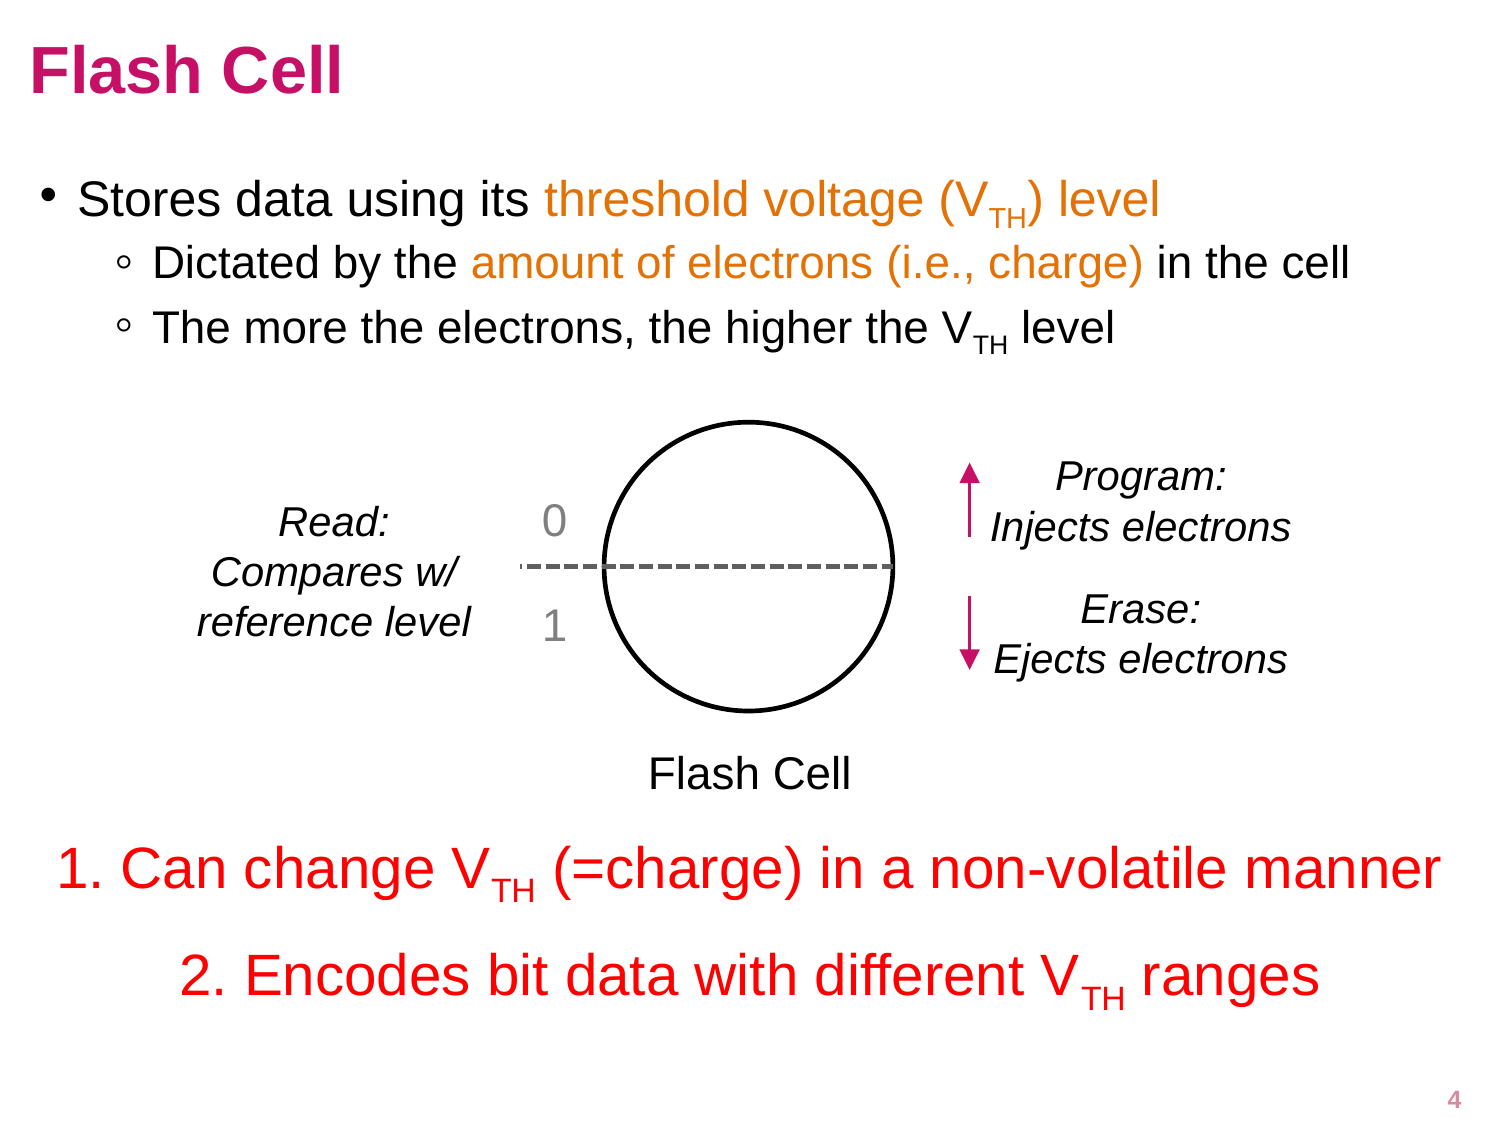

# Flash Cell
Stores data using its threshold voltage (VTH) level
Dictated by the amount of electrons (i.e., charge) in the cell
The more the electrons, the higher the VTH level

Program:
Injects electrons
0
Read:
Compares w/
reference level
1
Erase:
Ejects electrons
Flash Cell
1. Can change VTH (=charge) in a non-volatile manner
2. Encodes bit data with different VTH ranges
4